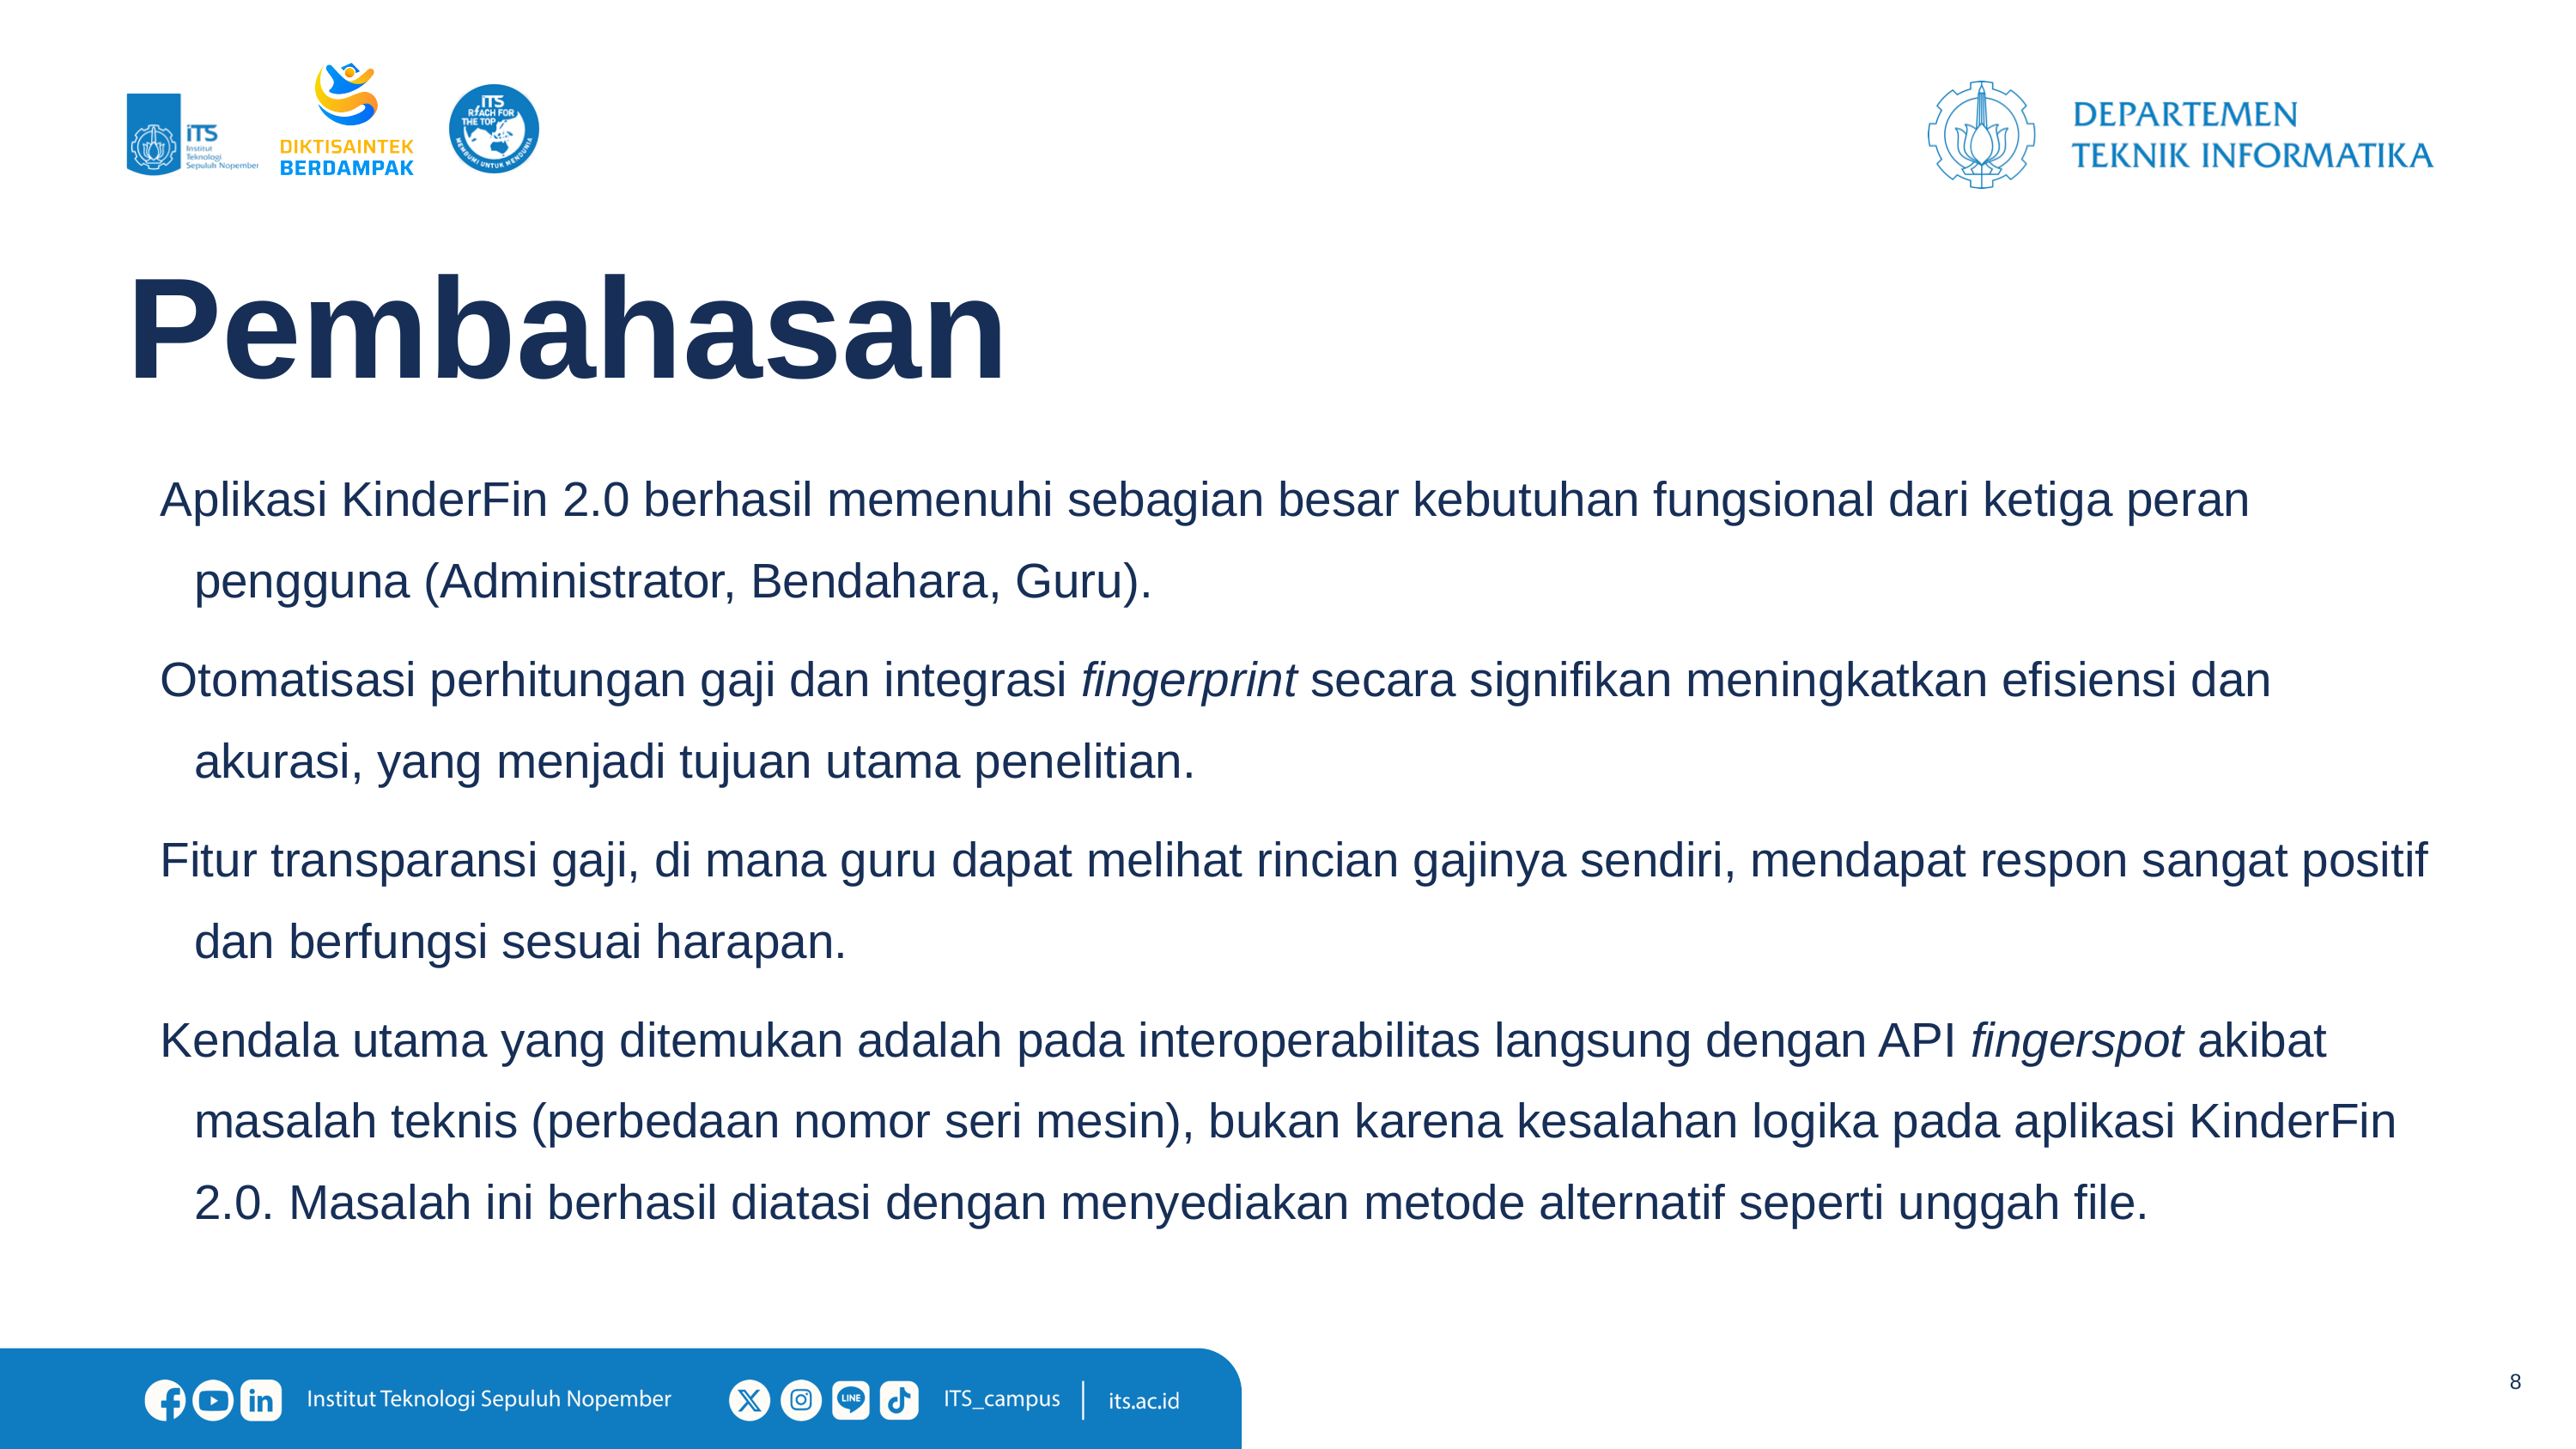

# Pembahasan
Aplikasi KinderFin 2.0 berhasil memenuhi sebagian besar kebutuhan fungsional dari ketiga peran pengguna (Administrator, Bendahara, Guru).
Otomatisasi perhitungan gaji dan integrasi fingerprint secara signifikan meningkatkan efisiensi dan akurasi, yang menjadi tujuan utama penelitian.
Fitur transparansi gaji, di mana guru dapat melihat rincian gajinya sendiri, mendapat respon sangat positif dan berfungsi sesuai harapan.
Kendala utama yang ditemukan adalah pada interoperabilitas langsung dengan API fingerspot akibat masalah teknis (perbedaan nomor seri mesin), bukan karena kesalahan logika pada aplikasi KinderFin 2.0. Masalah ini berhasil diatasi dengan menyediakan metode alternatif seperti unggah file.
8